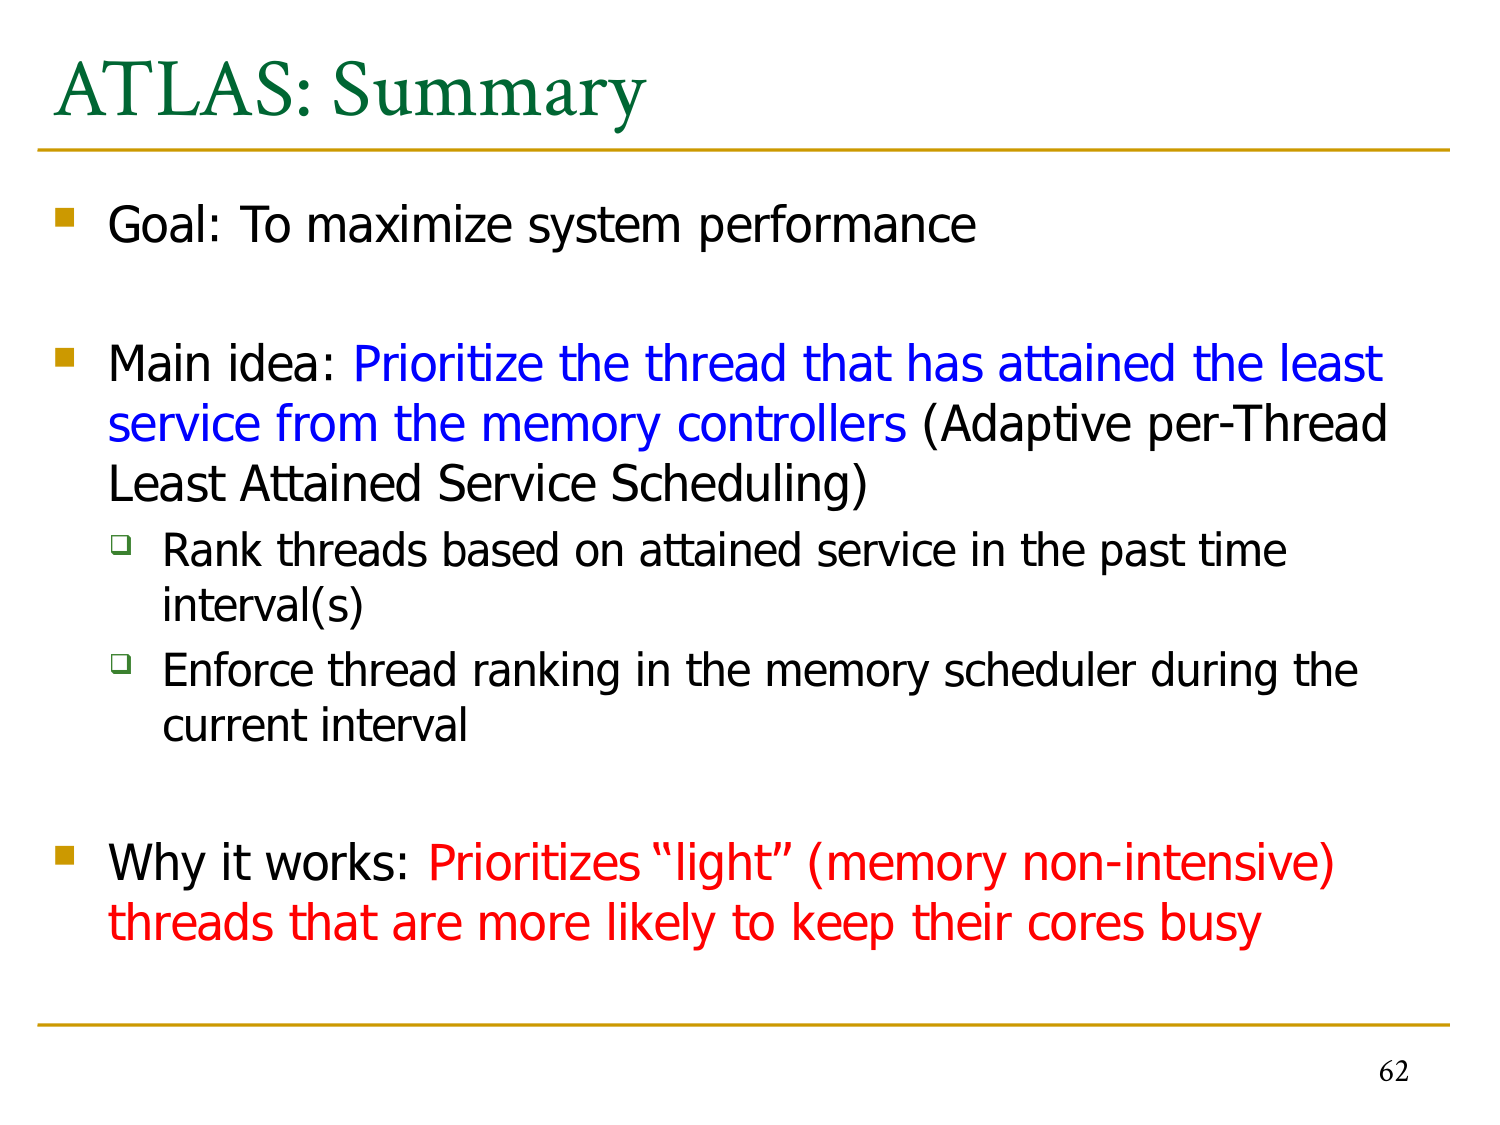

# ATLAS: Summary
Goal: To maximize system performance

Main idea: Prioritize the thread that has attained the least service from the memory controllers (Adaptive per-Thread Least Attained Service Scheduling)
Rank threads based on attained service in the past time interval(s)
Enforce thread ranking in the memory scheduler during the current interval

Why it works: Prioritizes “light” (memory non-intensive) threads that are more likely to keep their cores busy
62